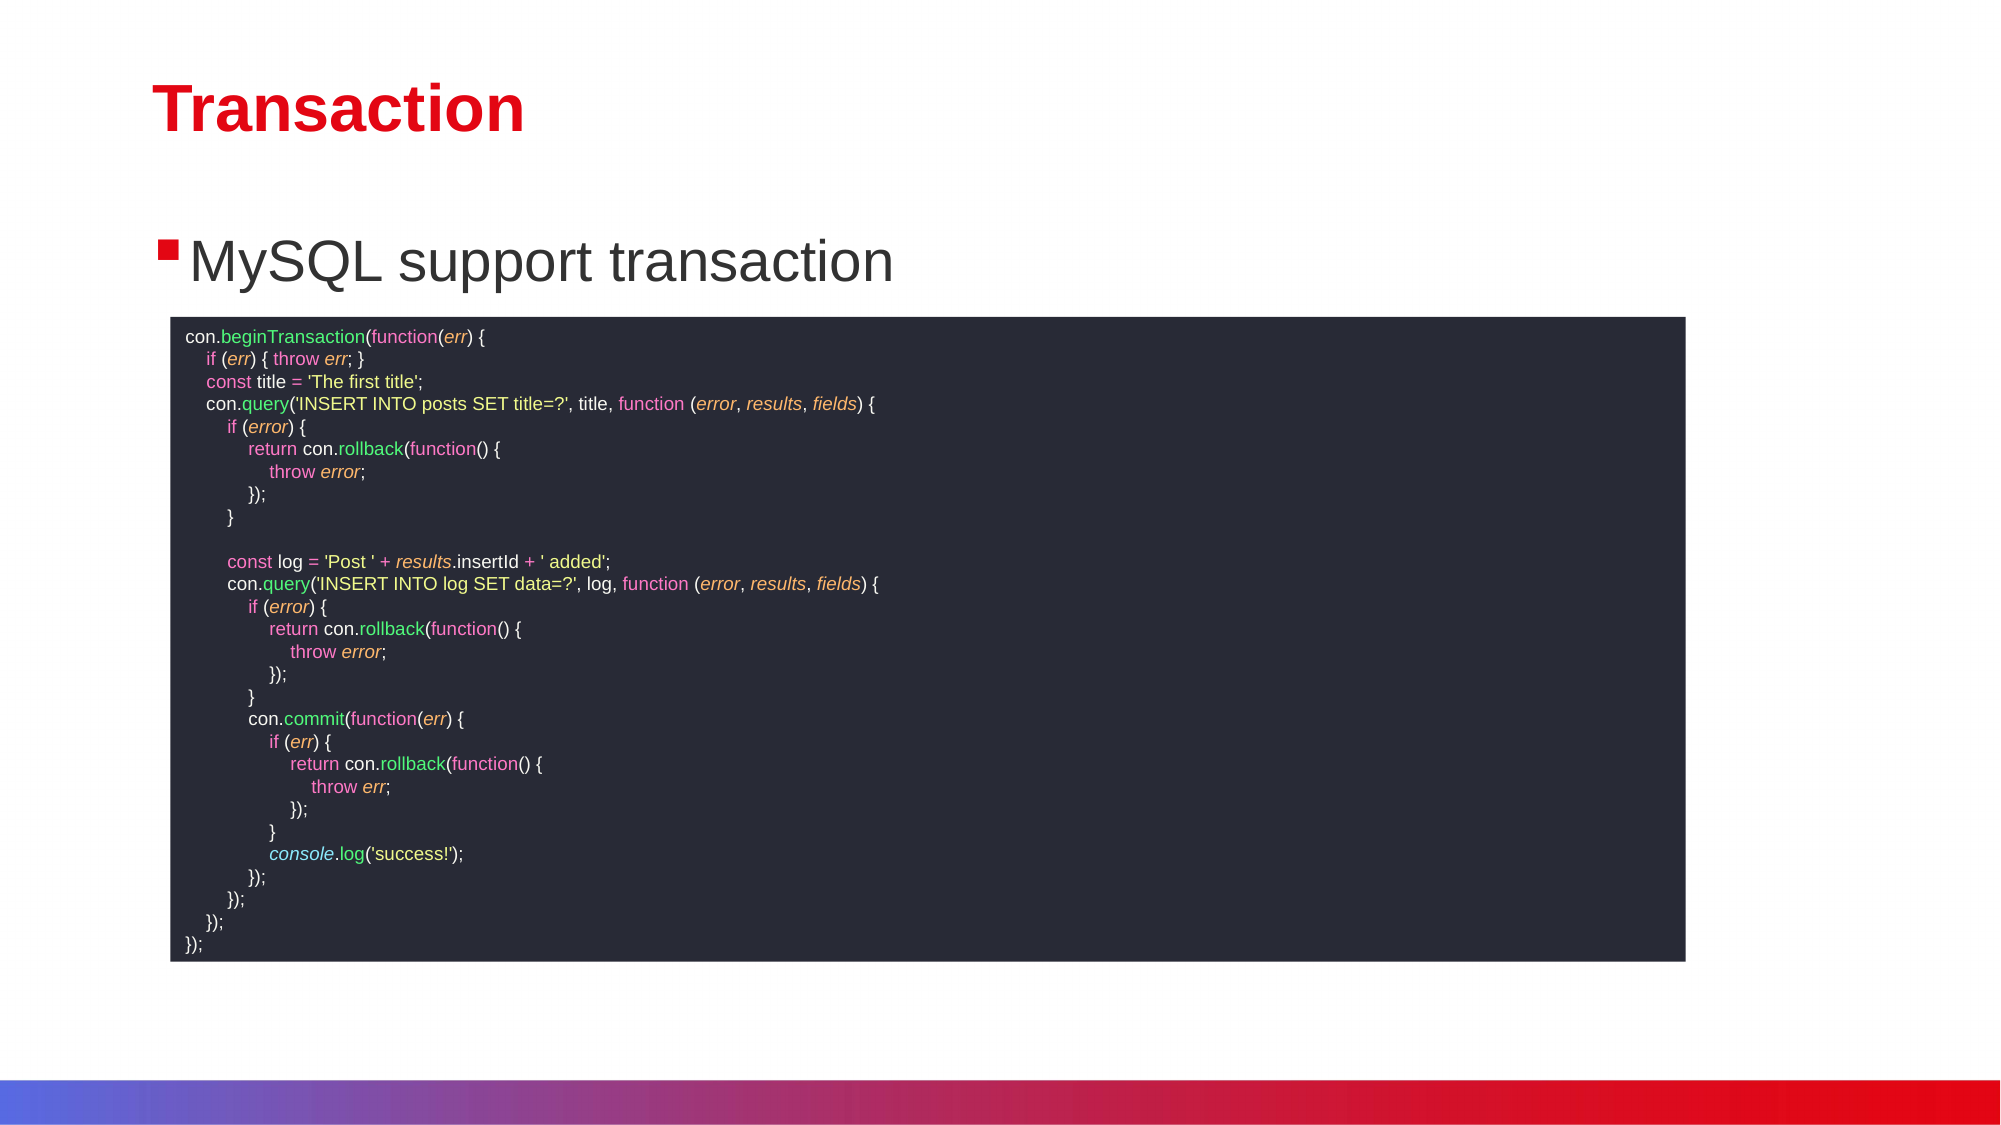

# Transaction
MySQL support transaction
con.beginTransaction(function(err) {
    if (err) { throw err; }
    const title = 'The first title';
    con.query('INSERT INTO posts SET title=?', title, function (error, results, fields) {
        if (error) {
            return con.rollback(function() {
                throw error;
            });
        }
        const log = 'Post ' + results.insertId + ' added';
        con.query('INSERT INTO log SET data=?', log, function (error, results, fields) {
            if (error) {
                return con.rollback(function() {
                    throw error;
                });
            }
            con.commit(function(err) {
                if (err) {
                    return con.rollback(function() {
                        throw err;
                    });
                }
                console.log('success!');
            });
        });
    });
});